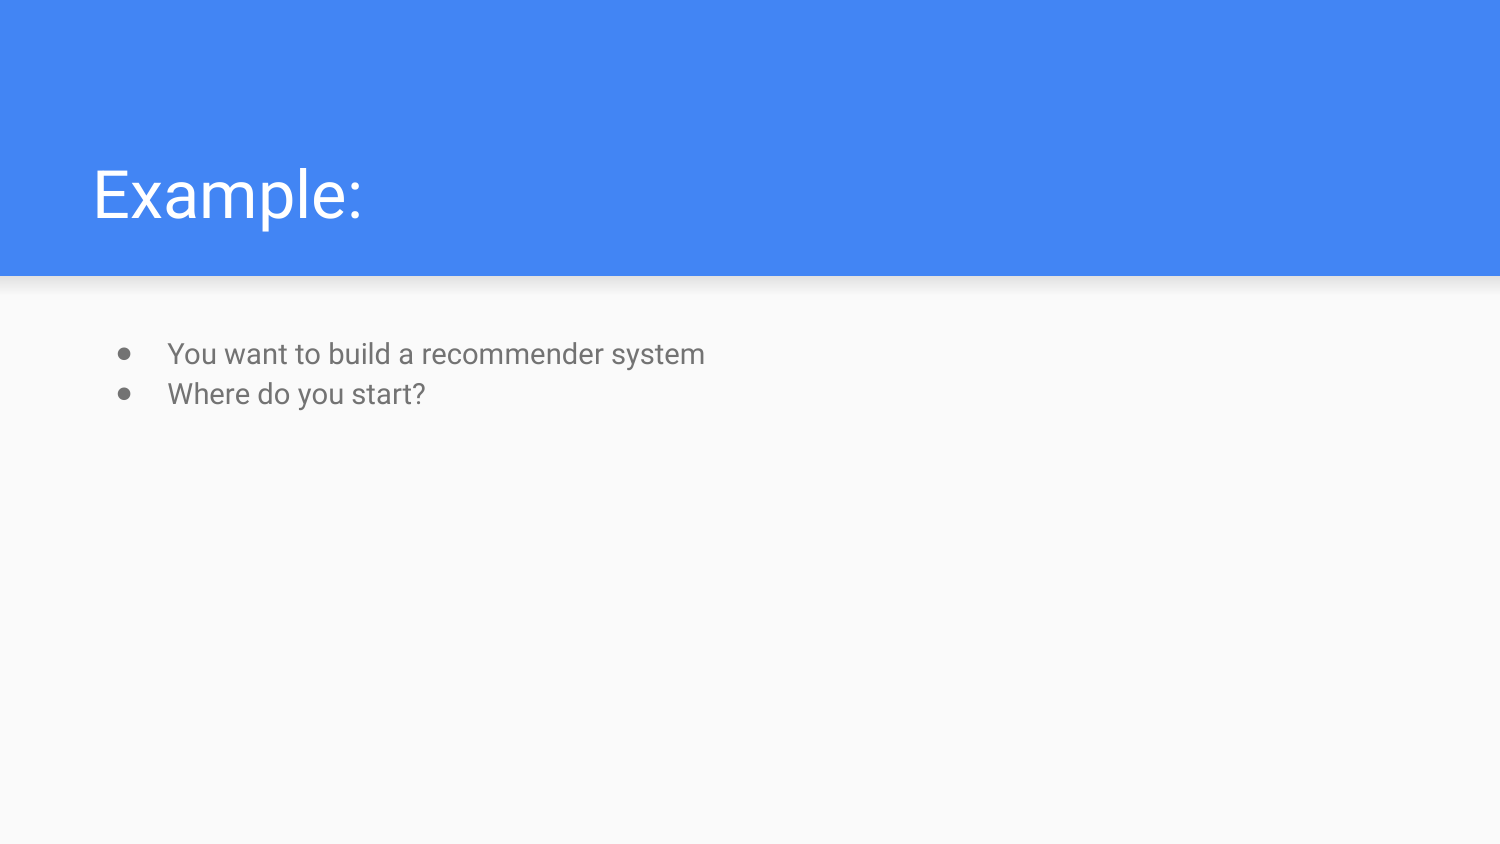

# Example:
You want to build a recommender system
Where do you start?